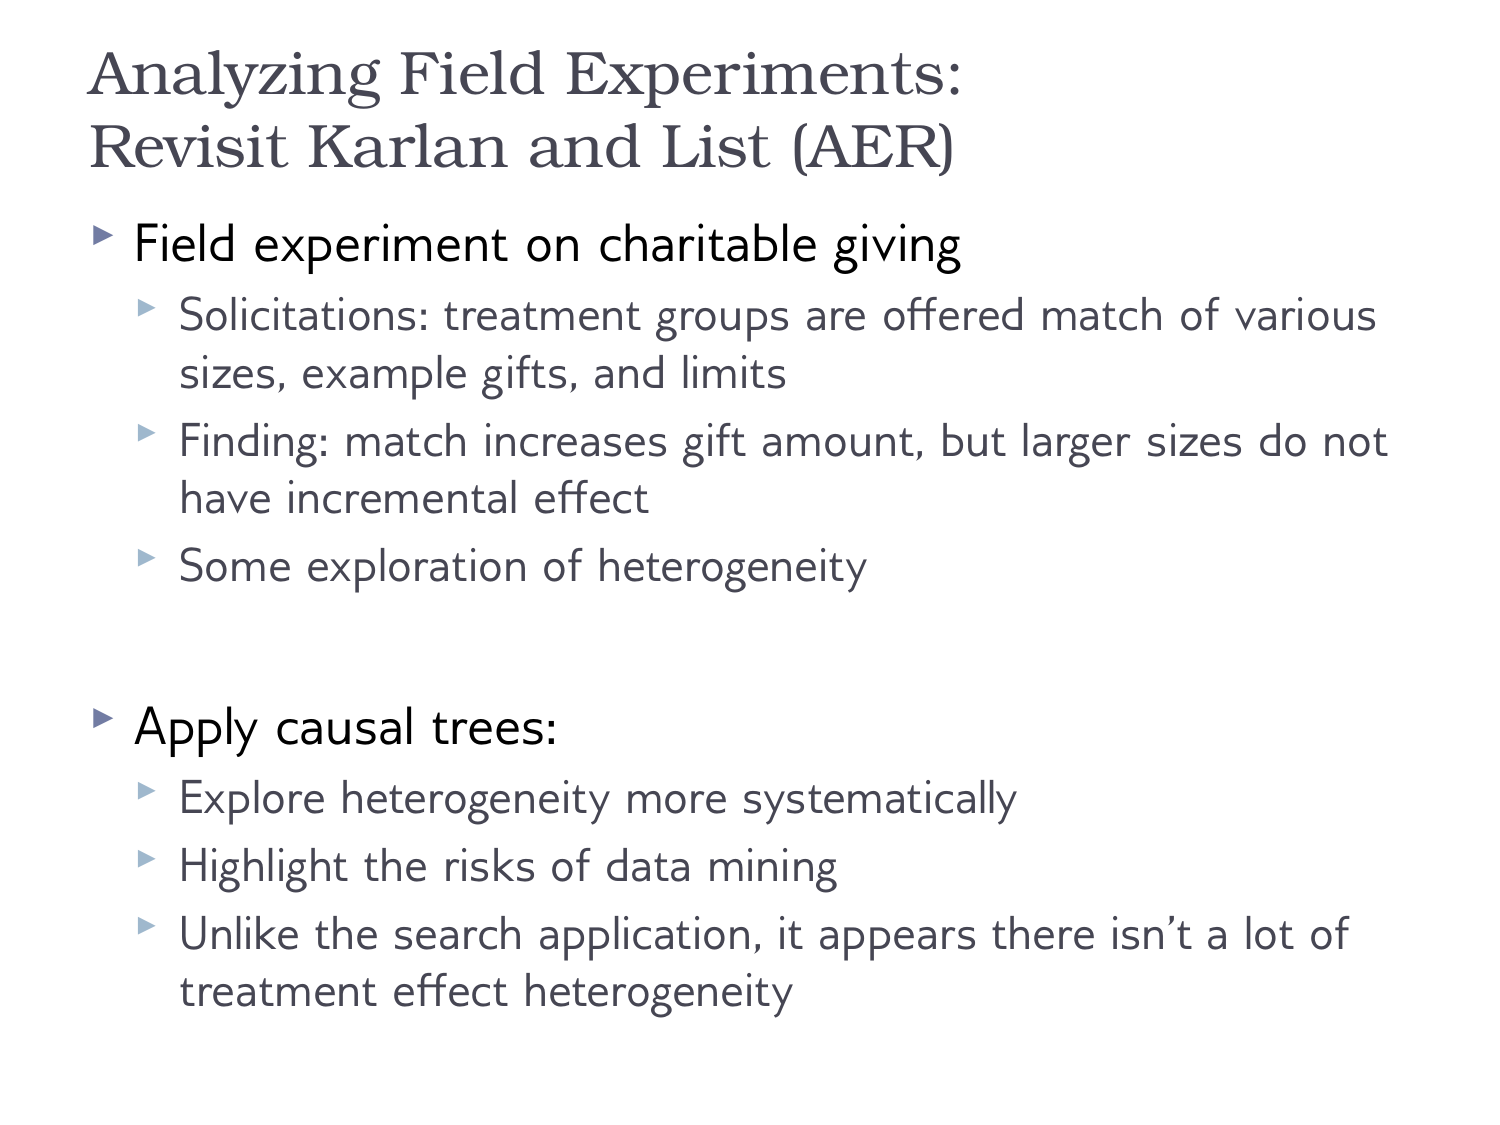

# Analyzing Field Experiments: Revisit Karlan and List (AER)
Field experiment on charitable giving
Solicitations: treatment groups are offered match of various sizes, example gifts, and limits
Finding: match increases gift amount, but larger sizes do not have incremental effect
Some exploration of heterogeneity

Apply causal trees:
Explore heterogeneity more systematically
Highlight the risks of data mining
Unlike the search application, it appears there isn’t a lot of treatment effect heterogeneity